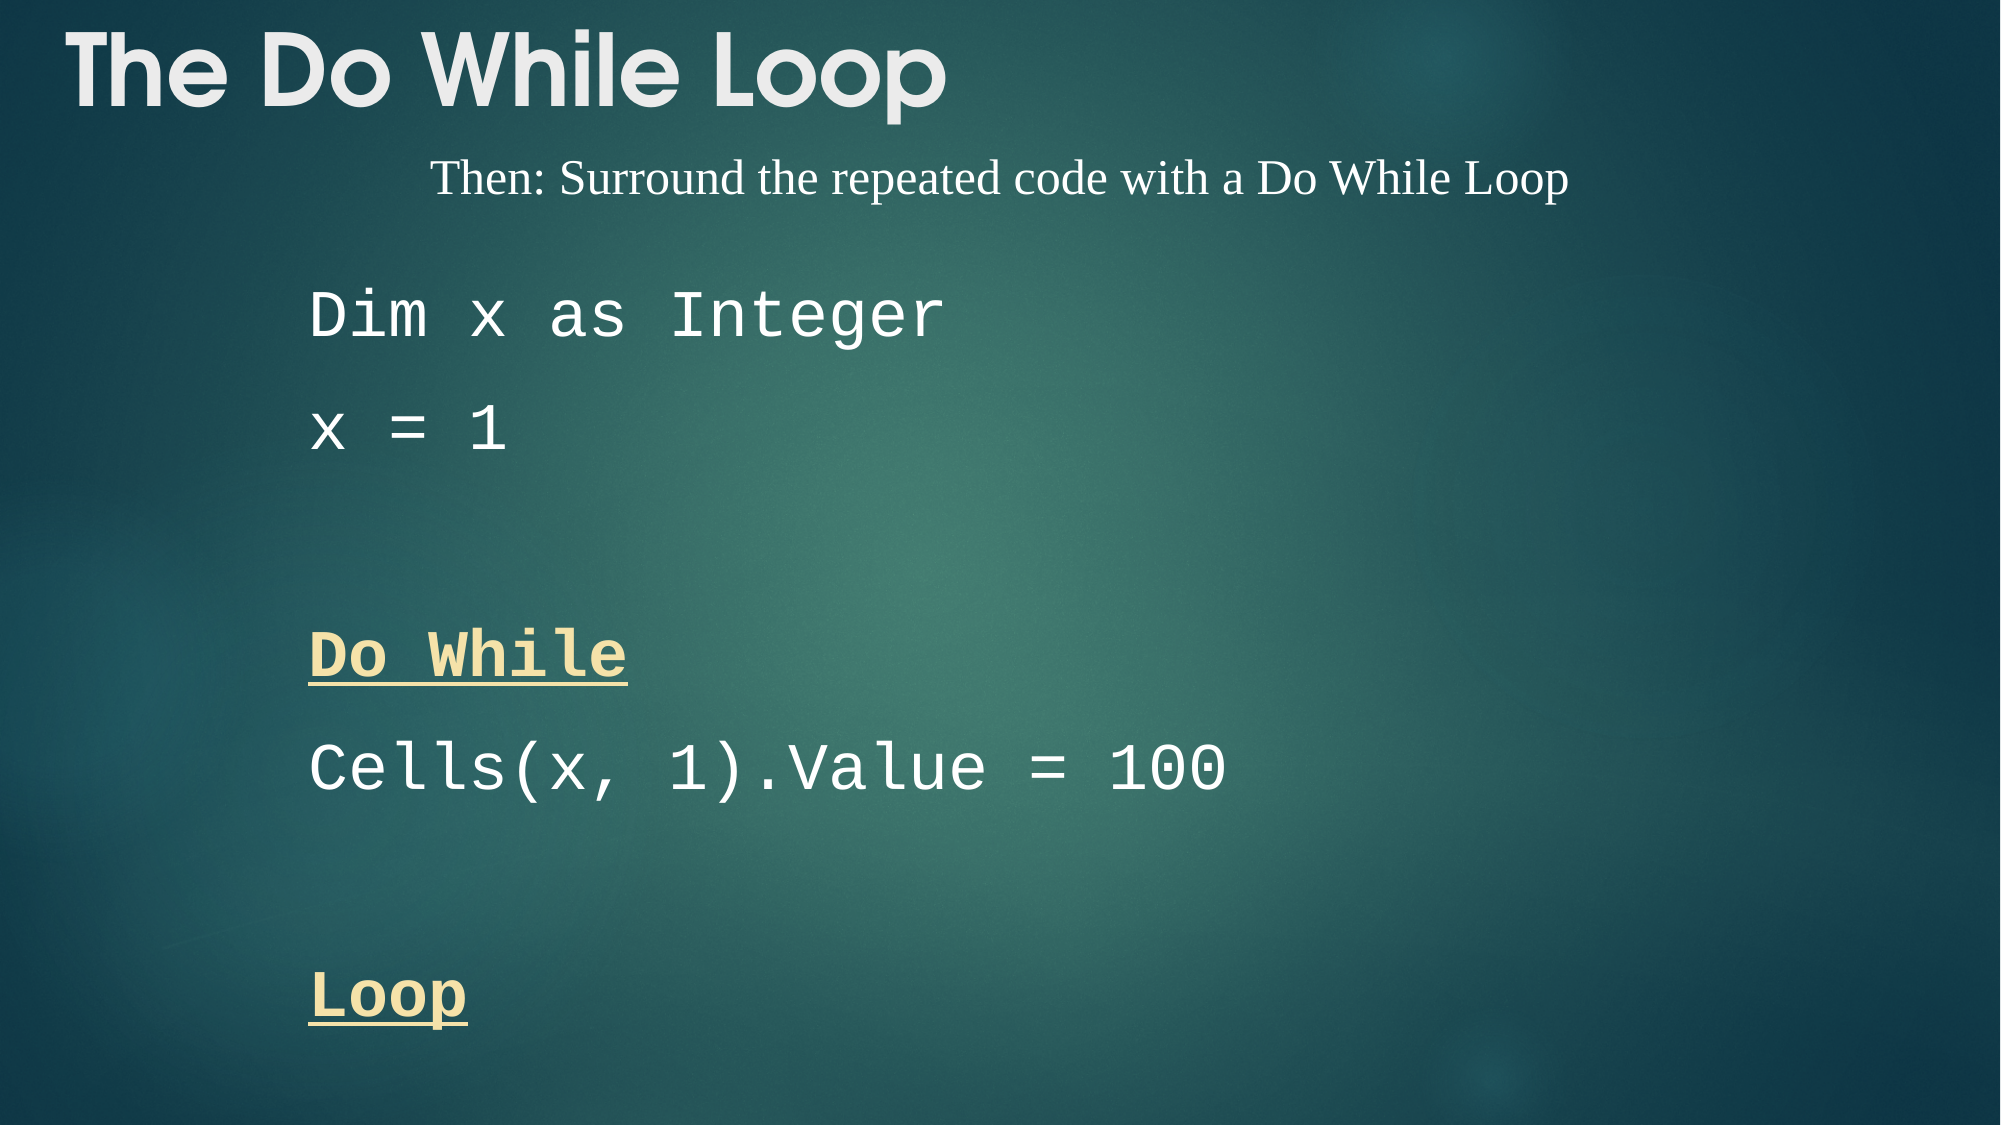

# The Do While Loop
Then: Surround the repeated code with a Do While Loop
Dim x as Integer
x = 1

Do While
Cells(x, 1).Value = 100

Loop